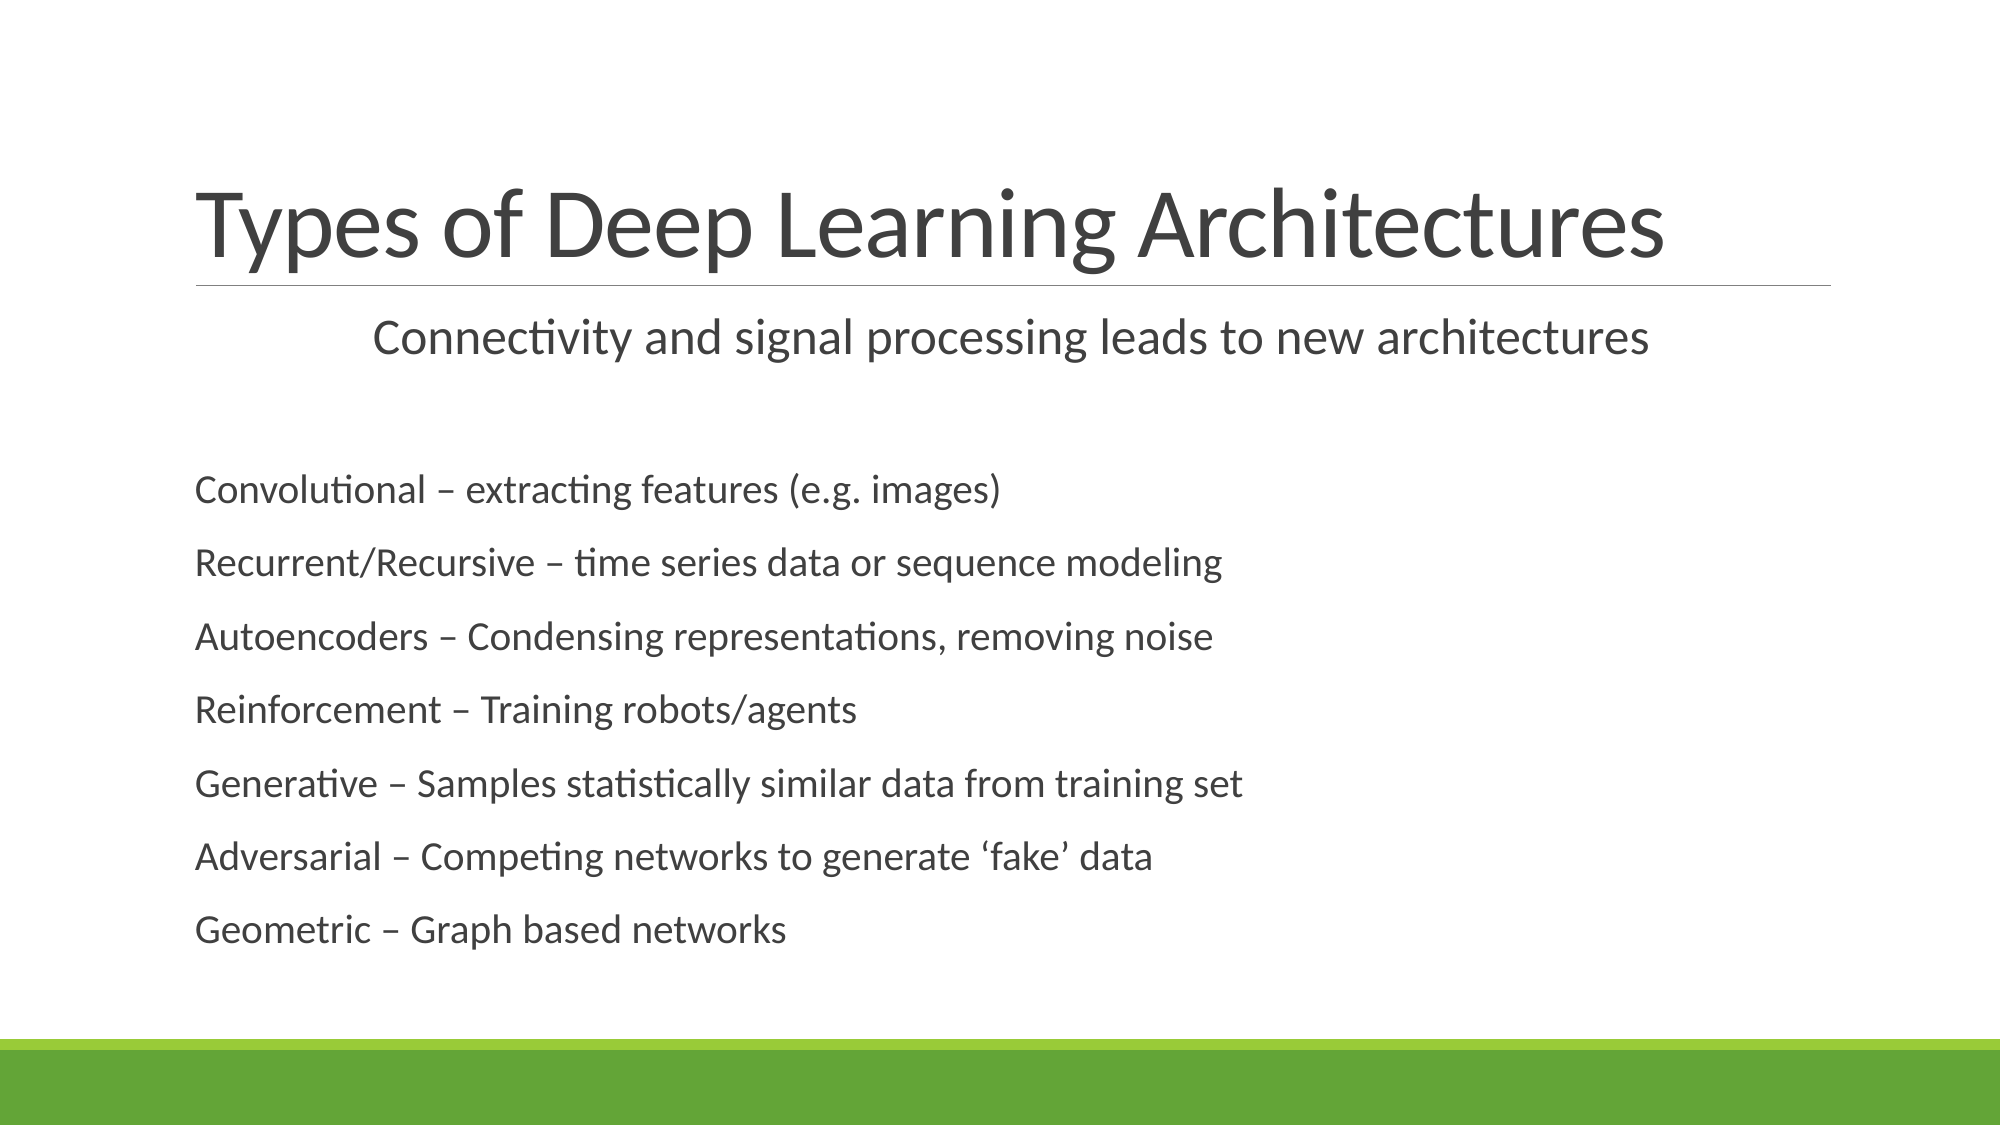

# Types of Deep Learning Architectures
Connectivity and signal processing leads to new architectures

Convolutional – extracting features (e.g. images)
Recurrent/Recursive – time series data or sequence modeling
Autoencoders – Condensing representations, removing noise
Reinforcement – Training robots/agents
Generative – Samples statistically similar data from training set
Adversarial – Competing networks to generate ‘fake’ data
Geometric – Graph based networks